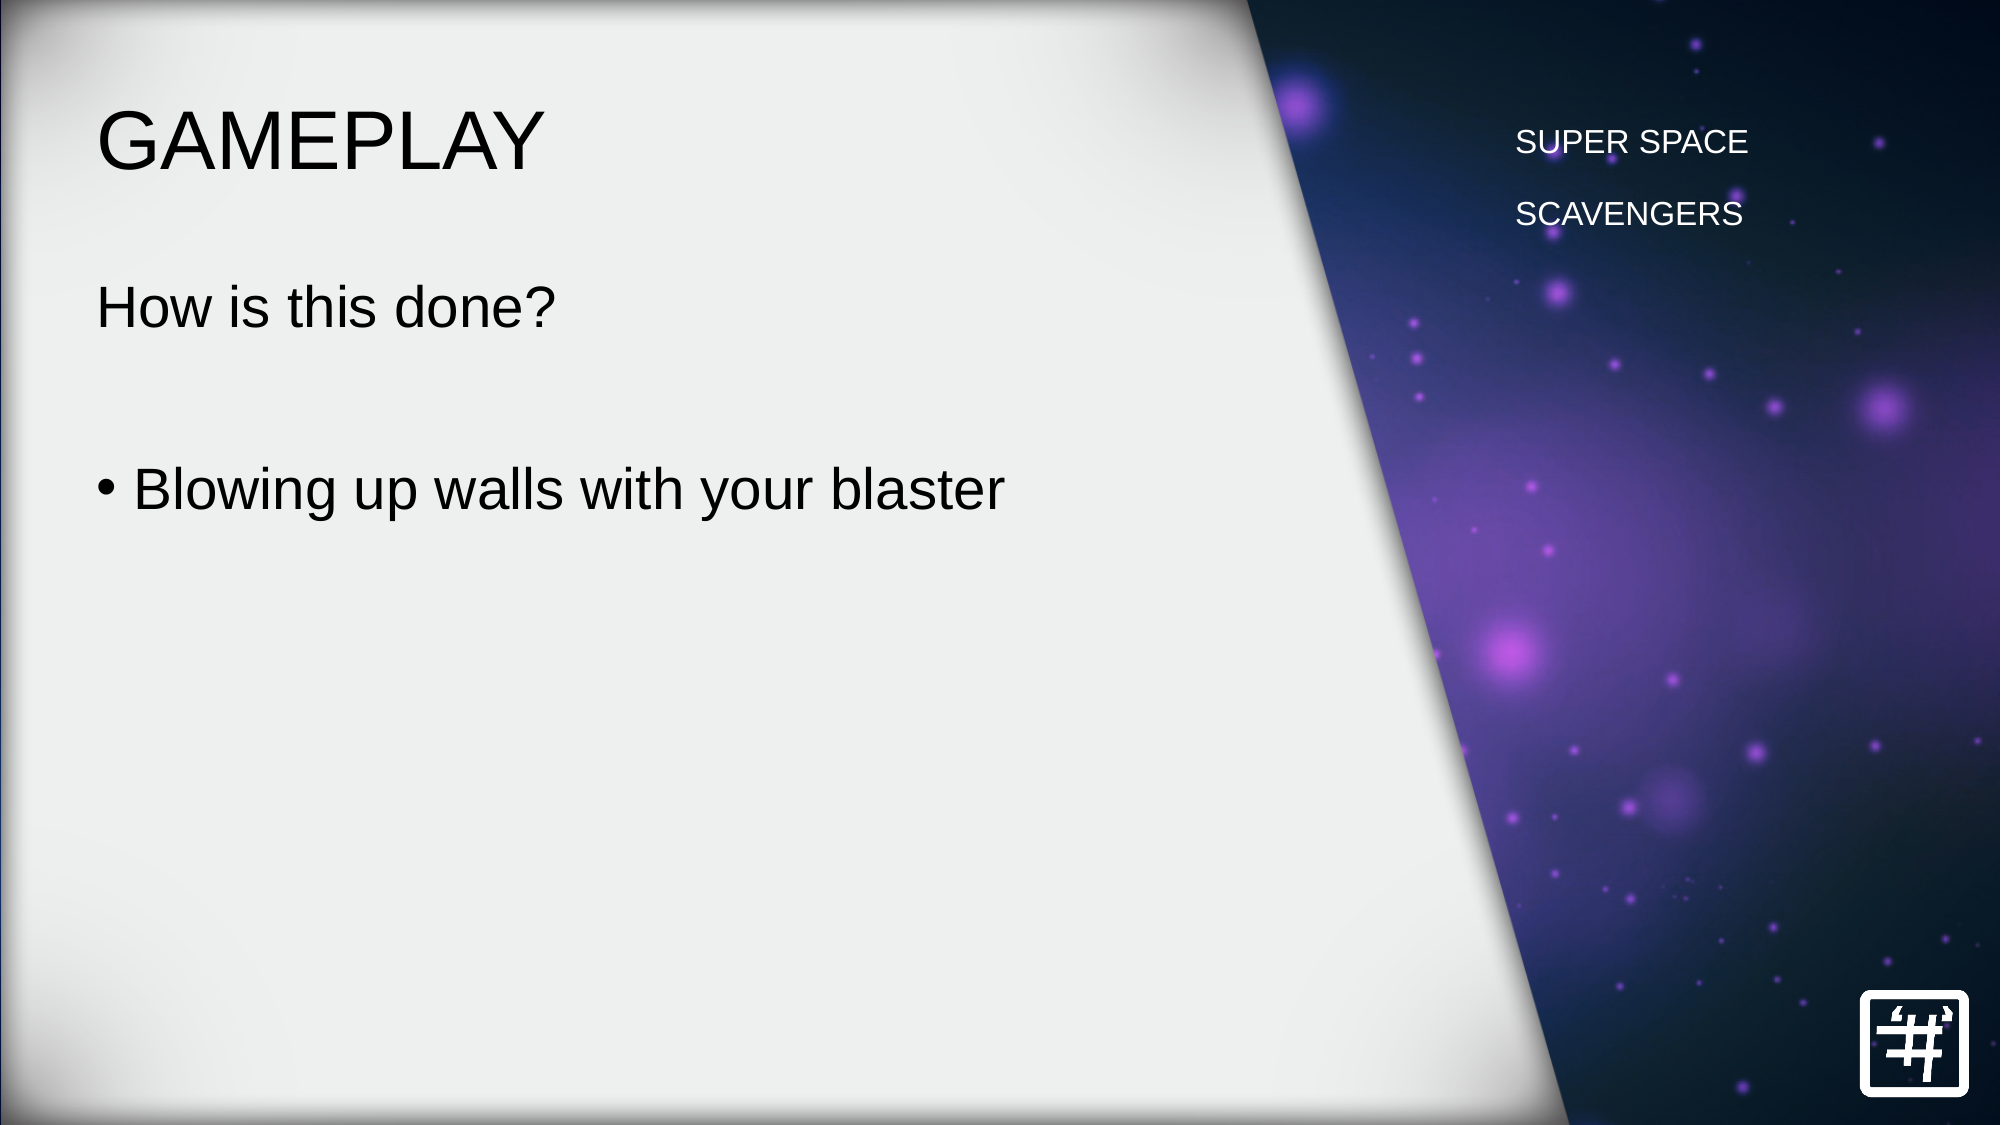

GAMEPLAY
How is this done?

Blowing up walls with your blaster